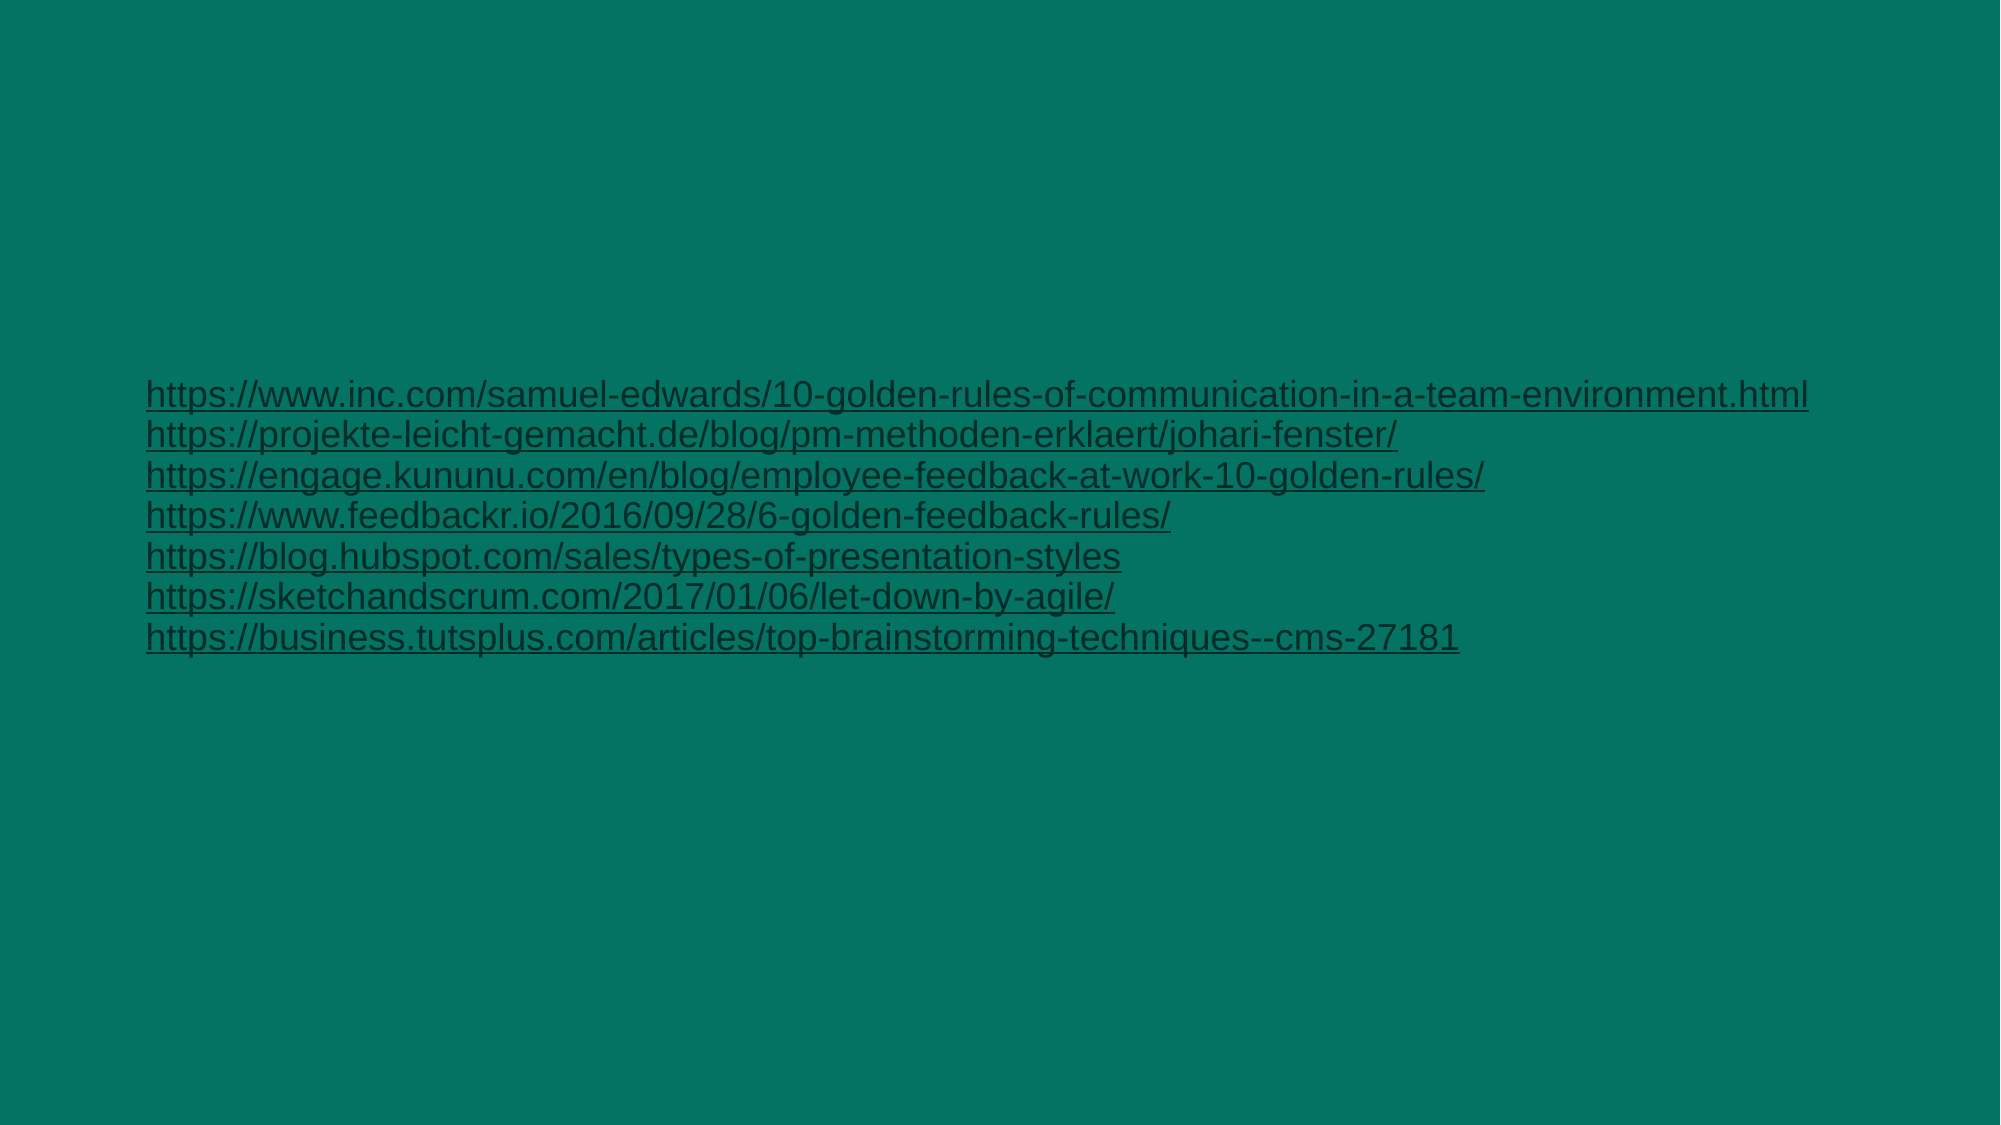

#
https://www.inc.com/samuel-edwards/10-golden-rules-of-communication-in-a-team-environment.html
https://projekte-leicht-gemacht.de/blog/pm-methoden-erklaert/johari-fenster/
https://engage.kununu.com/en/blog/employee-feedback-at-work-10-golden-rules/
https://www.feedbackr.io/2016/09/28/6-golden-feedback-rules/
https://blog.hubspot.com/sales/types-of-presentation-styles
https://sketchandscrum.com/2017/01/06/let-down-by-agile/
https://business.tutsplus.com/articles/top-brainstorming-techniques--cms-27181